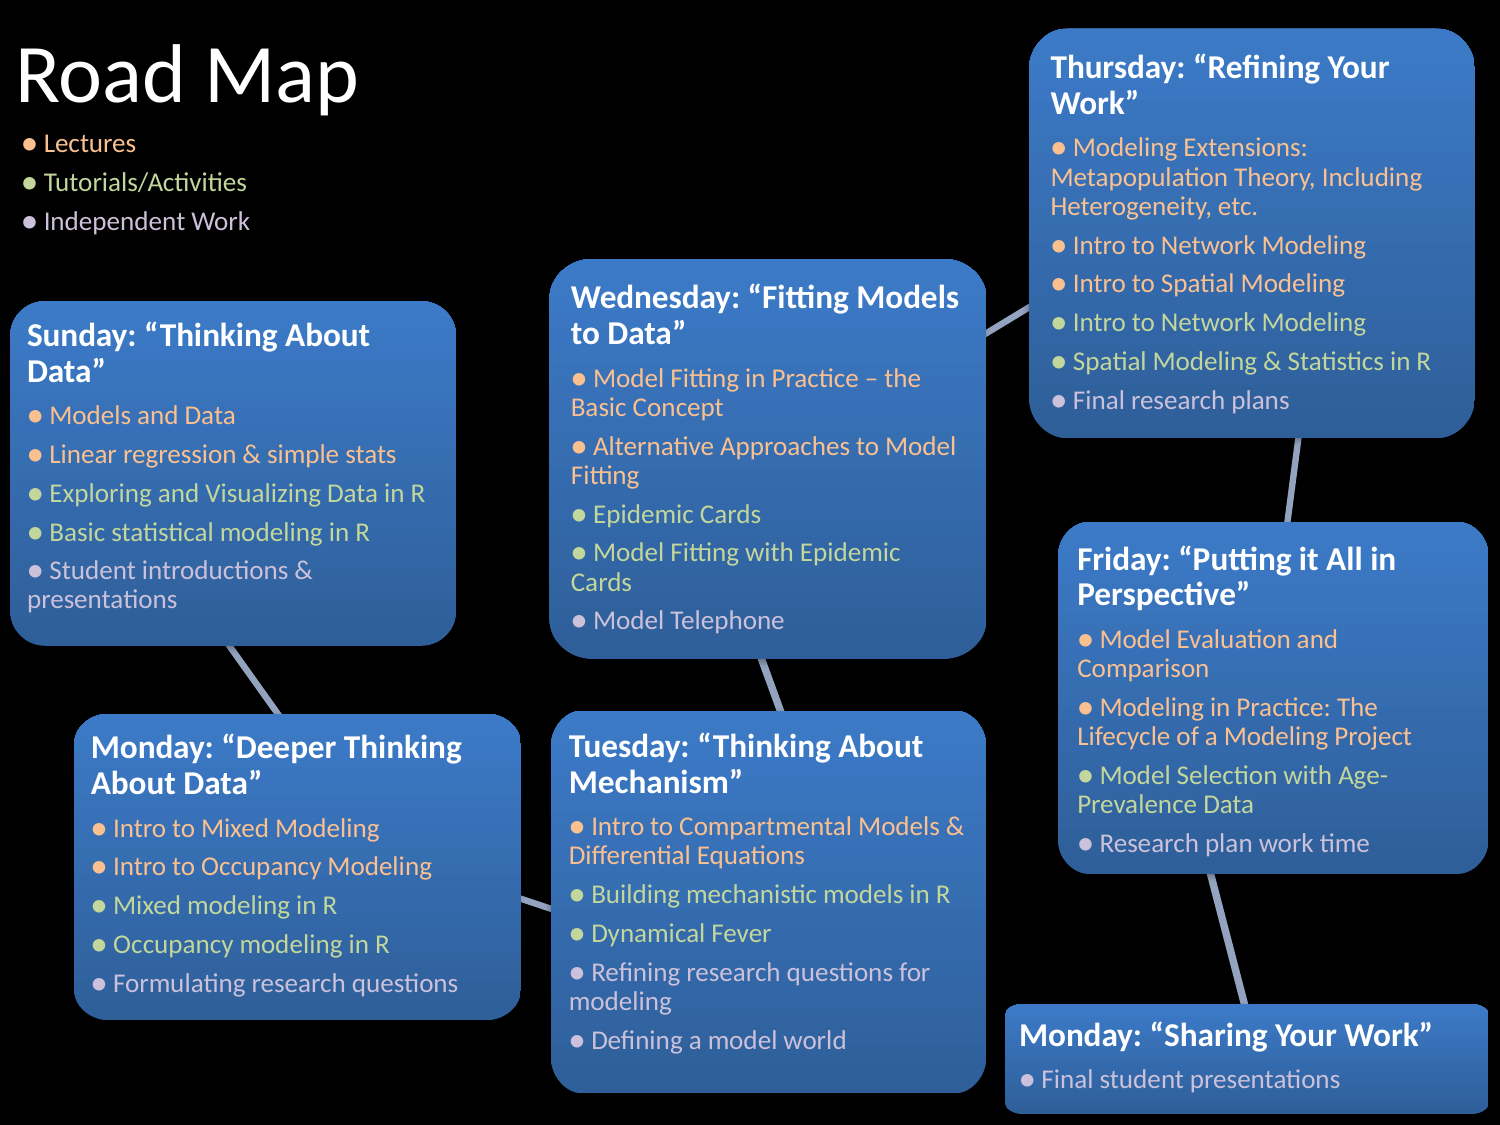

# Road Map
Thursday: “Refining Your Work”
● Modeling Extensions: Metapopulation Theory, Including Heterogeneity, etc.
● Intro to Network Modeling
● Intro to Spatial Modeling
● Intro to Network Modeling
● Spatial Modeling & Statistics in R
● Final research plans
Wednesday: “Fitting Models to Data”
● Model Fitting in Practice – the Basic Concept
● Alternative Approaches to Model Fitting
● Epidemic Cards
● Model Fitting with Epidemic Cards
● Model Telephone

Sunday: “Thinking About Data”
● Models and Data
● Linear regression & simple stats
● Exploring and Visualizing Data in R
● Basic statistical modeling in R
● Student introductions & presentations

Friday: “Putting it All in Perspective”
● Model Evaluation and Comparison
● Modeling in Practice: The Lifecycle of a Modeling Project
● Model Selection with Age-Prevalence Data
● Research plan work time

Tuesday: “Thinking About Mechanism”
● Intro to Compartmental Models & Differential Equations
● Building mechanistic models in R
● Dynamical Fever
● Refining research questions for modeling
● Defining a model world
Monday: “Deeper Thinking About Data”
● Intro to Mixed Modeling
● Intro to Occupancy Modeling
● Mixed modeling in R
● Occupancy modeling in R
● Formulating research questions

Monday: “Sharing Your Work”
● Final student presentations
● Lectures
● Tutorials/Activities
● Independent Work